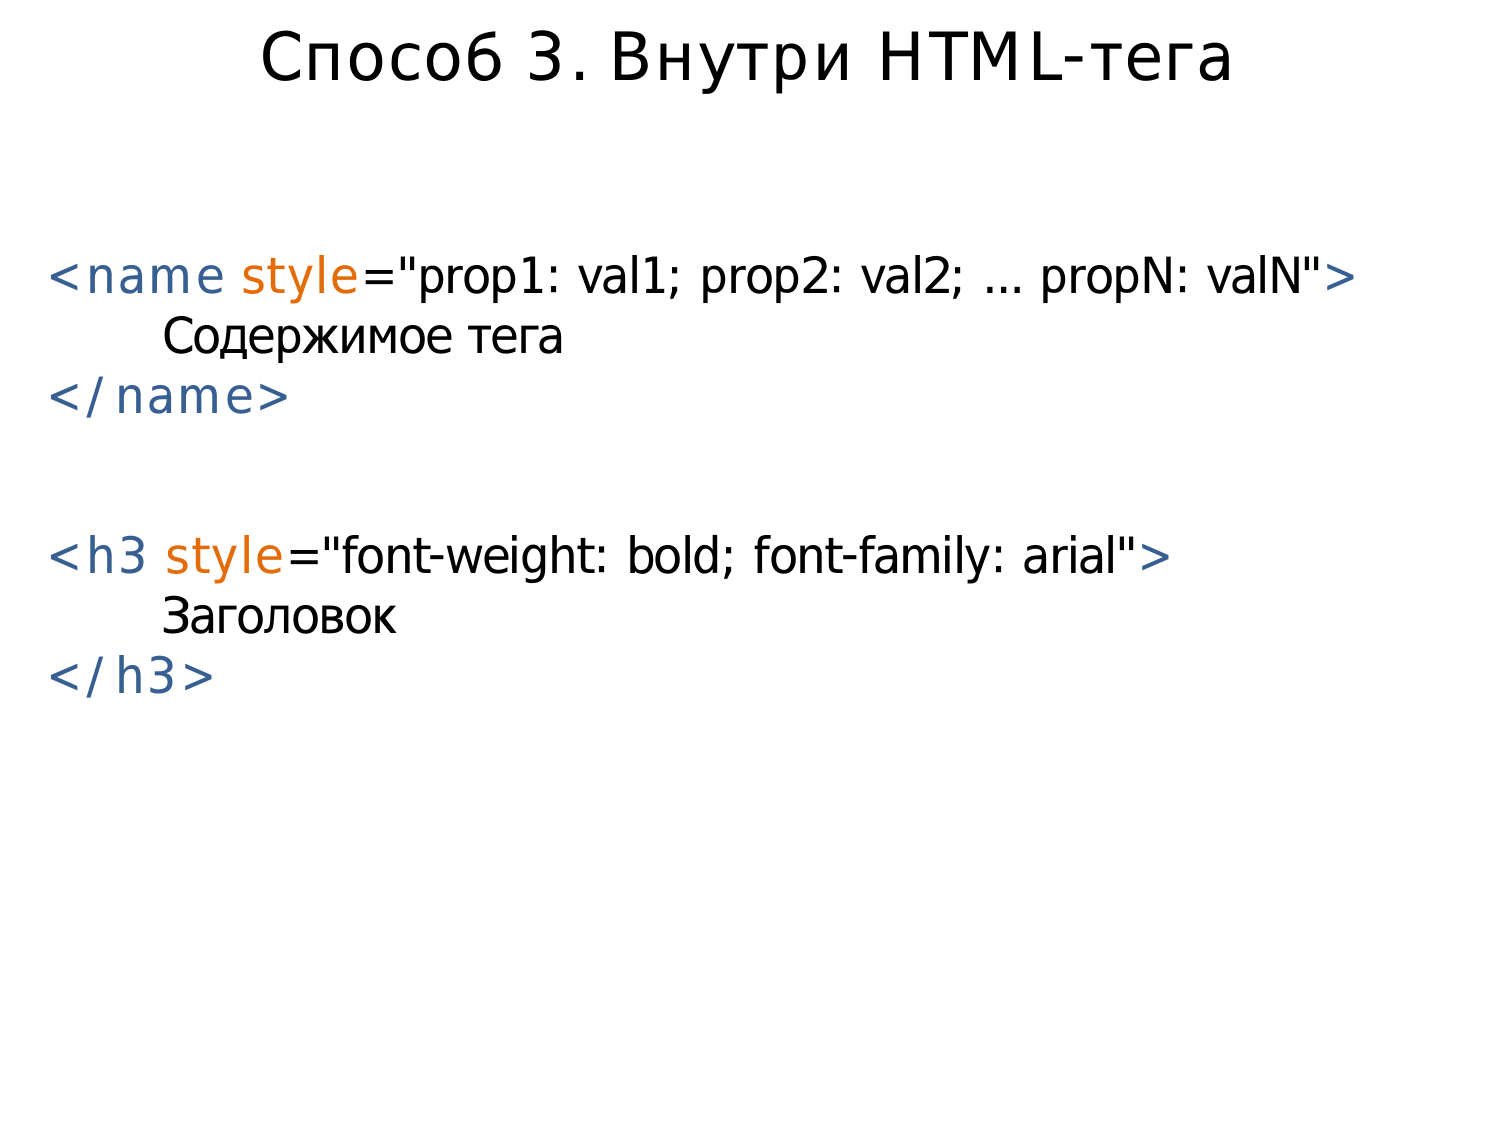

Способ 3. Внутри HTML-тега
<name style="prop1: val1; prop2: val2; … propN: valN">
	Содержимое тега
</name>

<h3 style="font-weight: bold; font-family: arial">
	Заголовок
</h3>